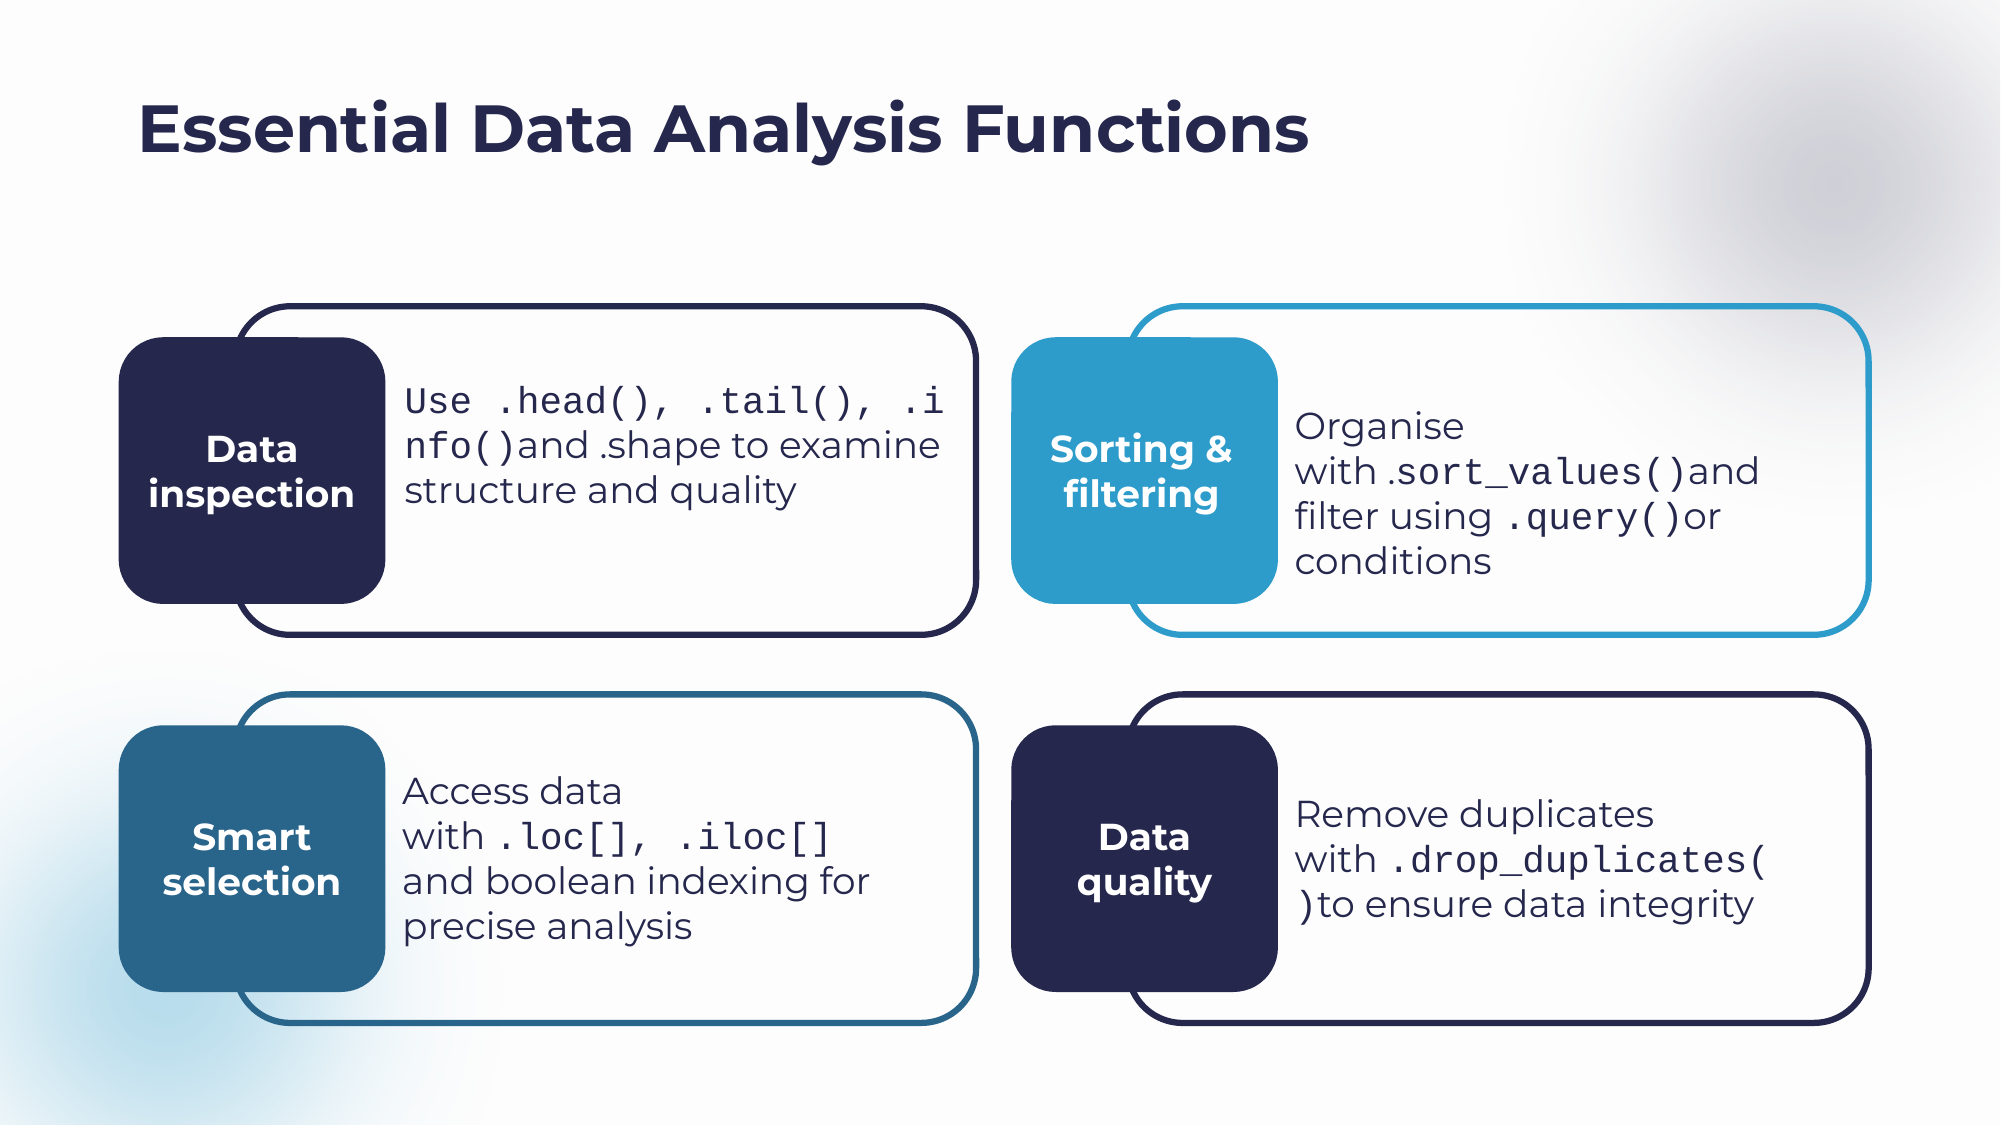

# Essential Data Analysis Functions

Use .head(), .tail(), .info()and .shape to examine structure and quality
Organise with .sort_values()and filter using .query()or conditions
Data inspection
Sorting & filtering

Access data with .loc[], .iloc[] and boolean indexing for precise analysis
Remove duplicates with .drop_duplicates()to ensure data integrity
Smart selection
Data quality